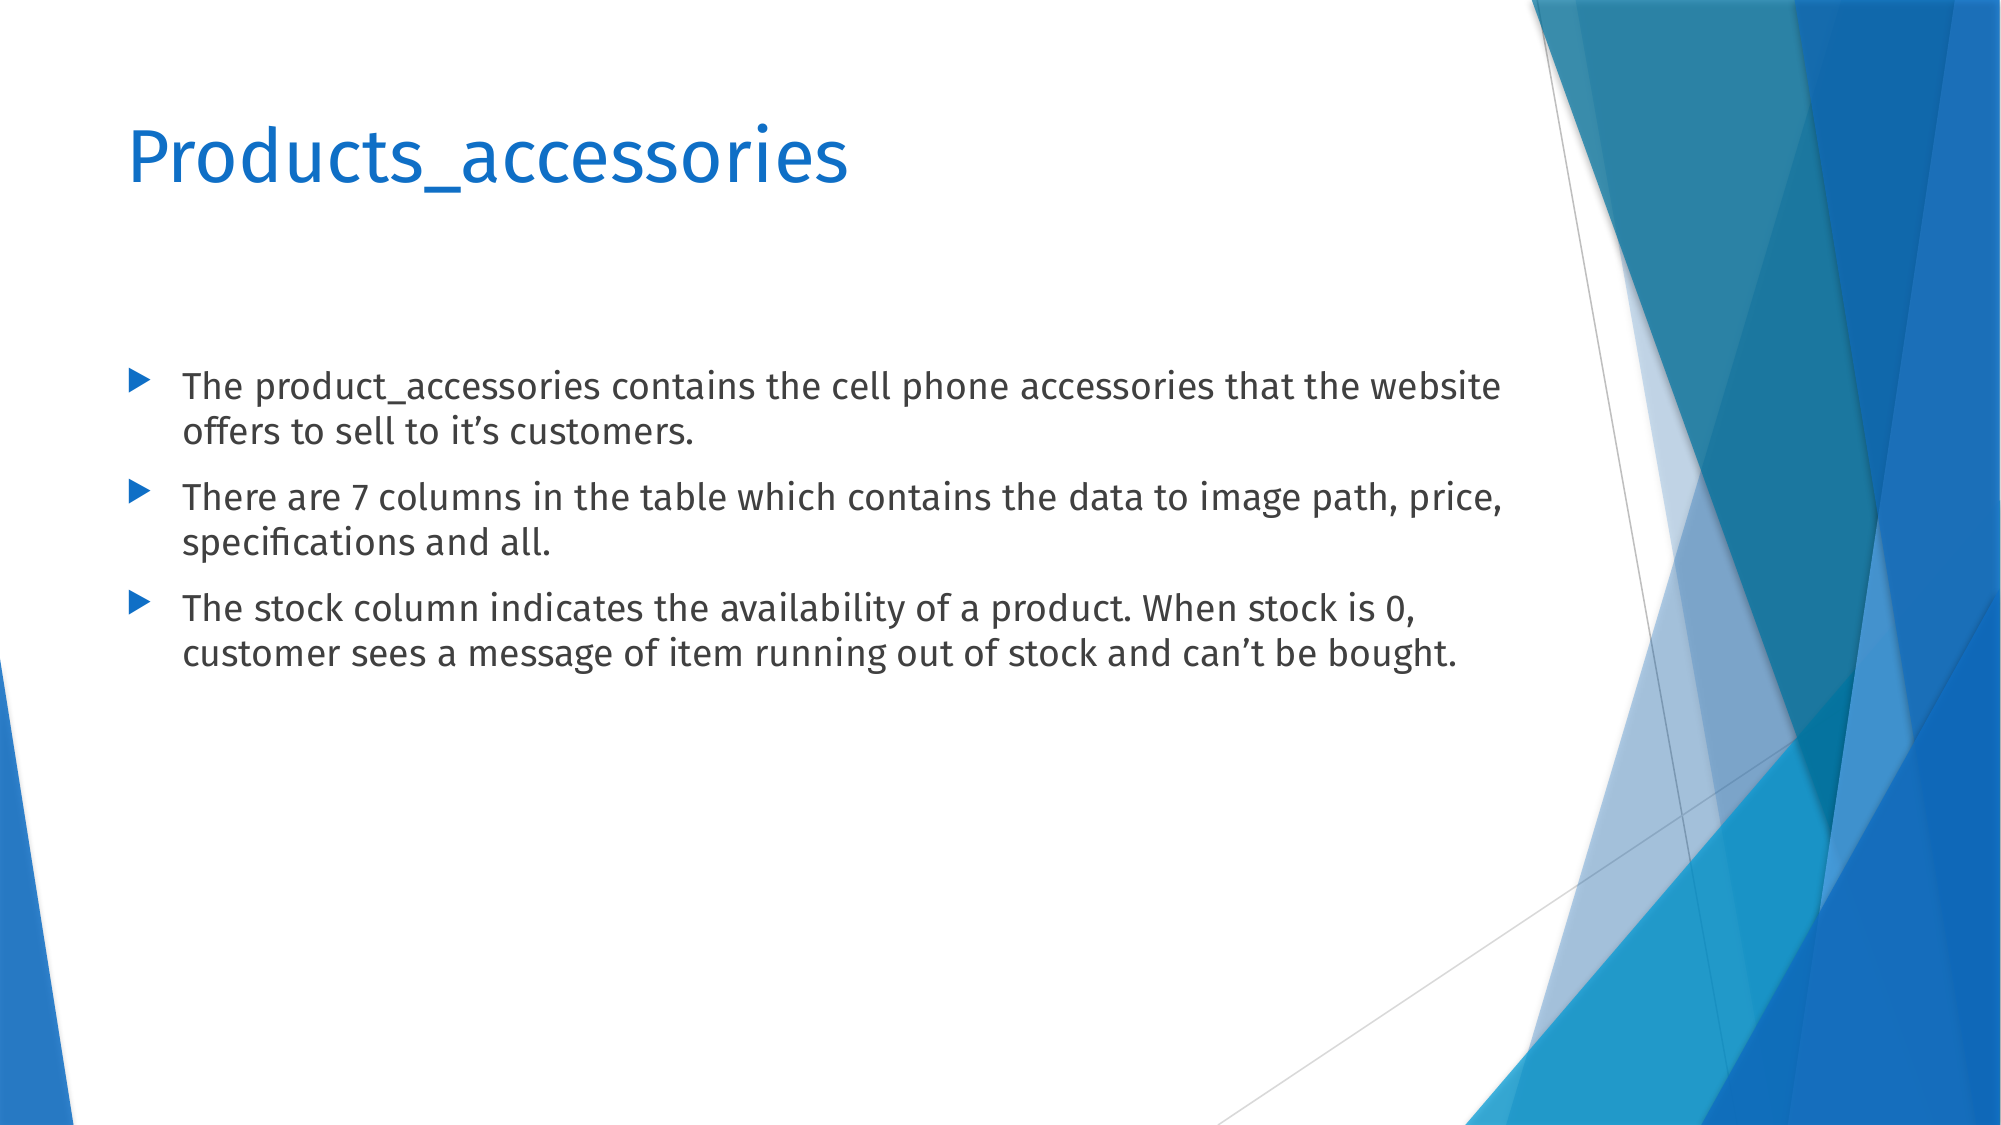

# Products_accessories
The product_accessories contains the cell phone accessories that the website offers to sell to it’s customers.
There are 7 columns in the table which contains the data to image path, price, specifications and all.
The stock column indicates the availability of a product. When stock is 0, customer sees a message of item running out of stock and can’t be bought.